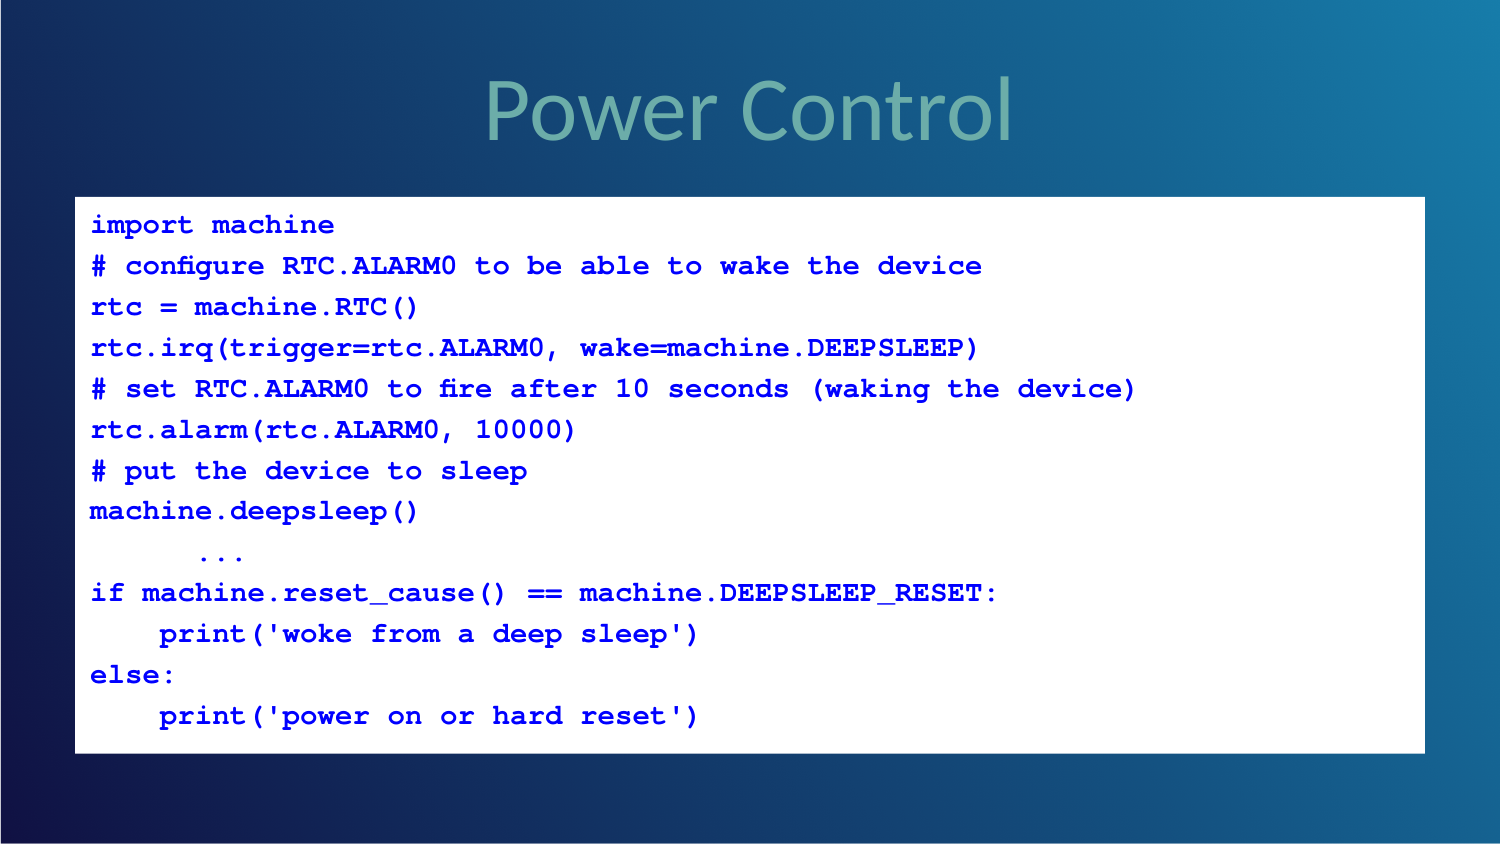

# Power Control
import machine
# configure RTC.ALARM0 to be able to wake the device
rtc = machine.RTC()
rtc.irq(trigger=rtc.ALARM0, wake=machine.DEEPSLEEP)
# set RTC.ALARM0 to fire after 10 seconds (waking the device)
rtc.alarm(rtc.ALARM0, 10000)
# put the device to sleep
machine.deepsleep()
      ...
if machine.reset_cause() == machine.DEEPSLEEP_RESET:
    print('woke from a deep sleep')
else:
    print('power on or hard reset')